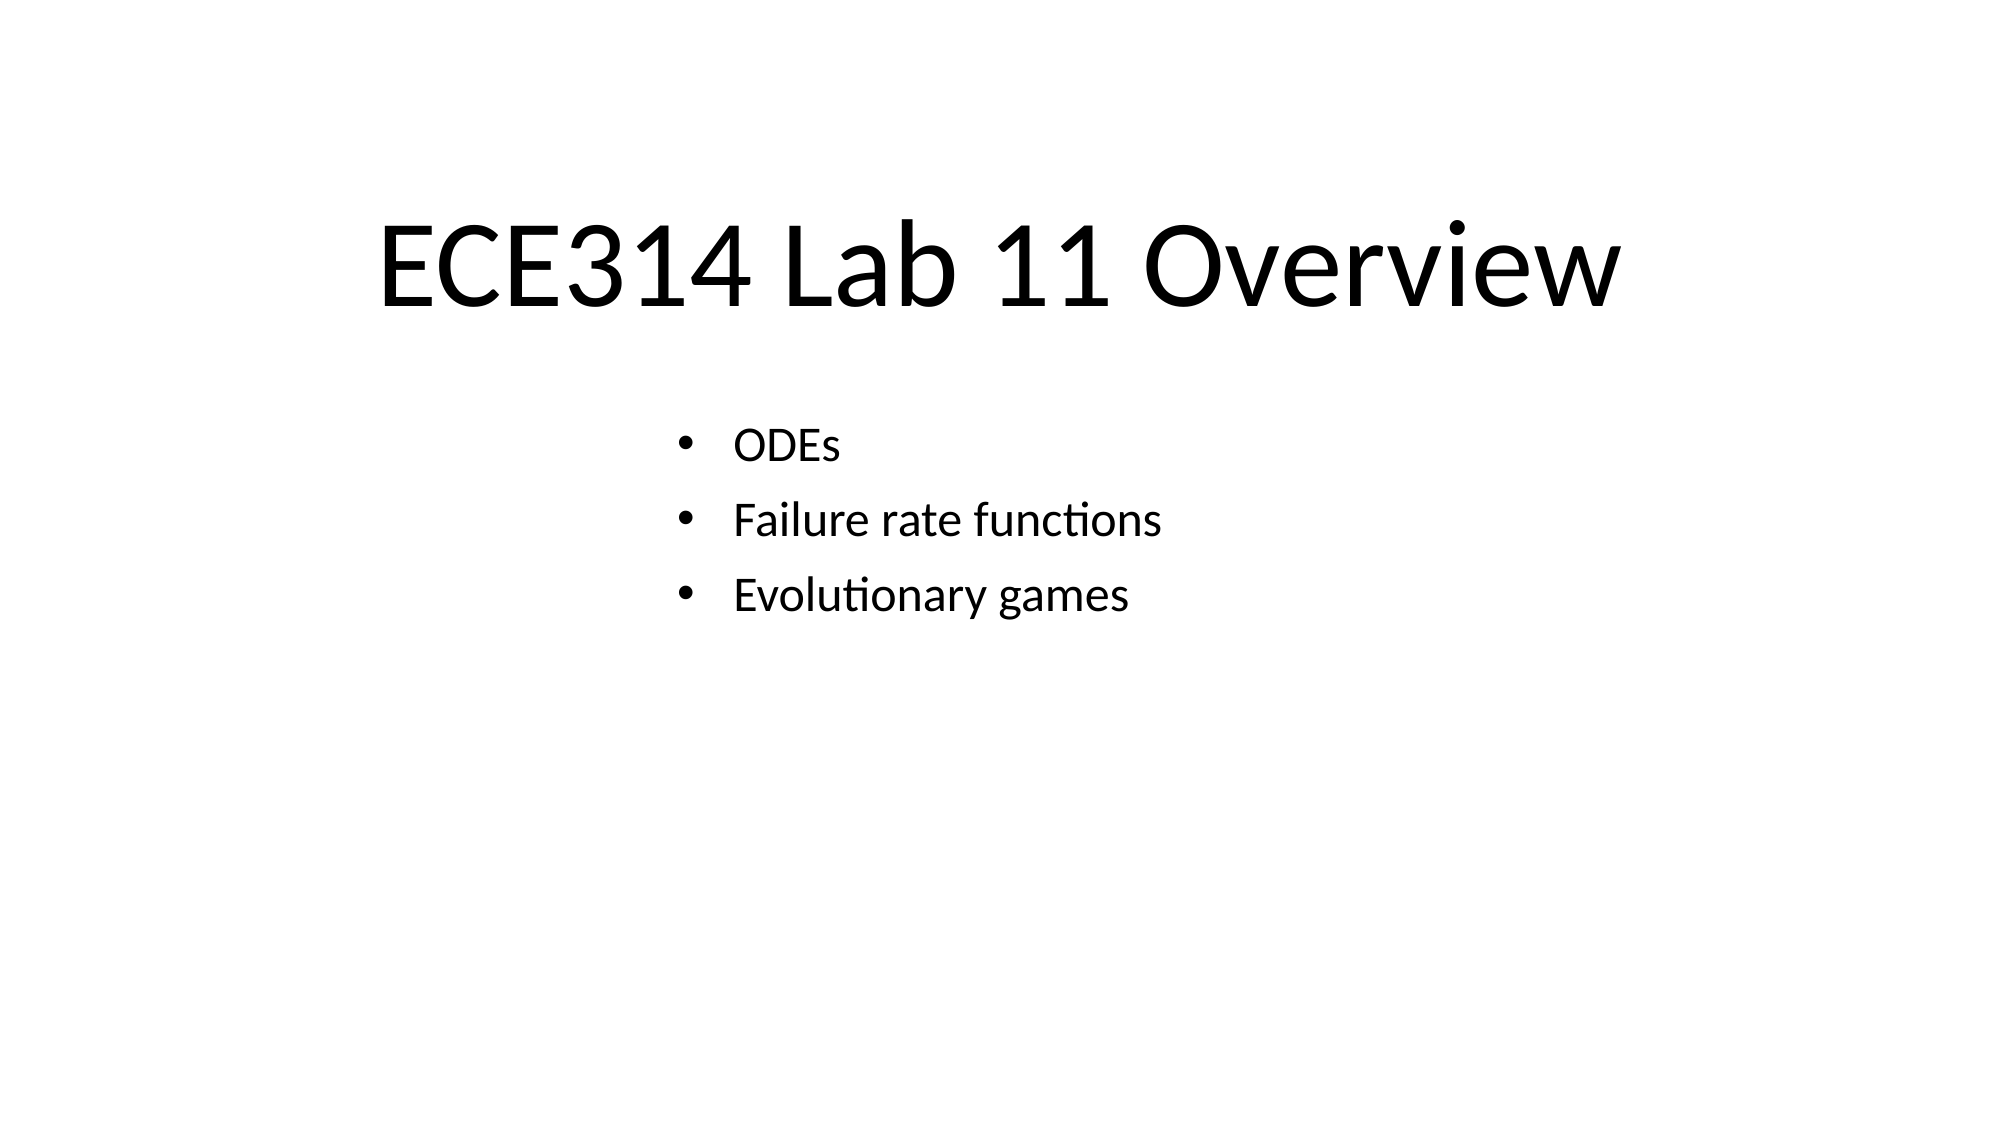

# ECE314 Lab 11 Overview
ODEs
Failure rate functions
Evolutionary games